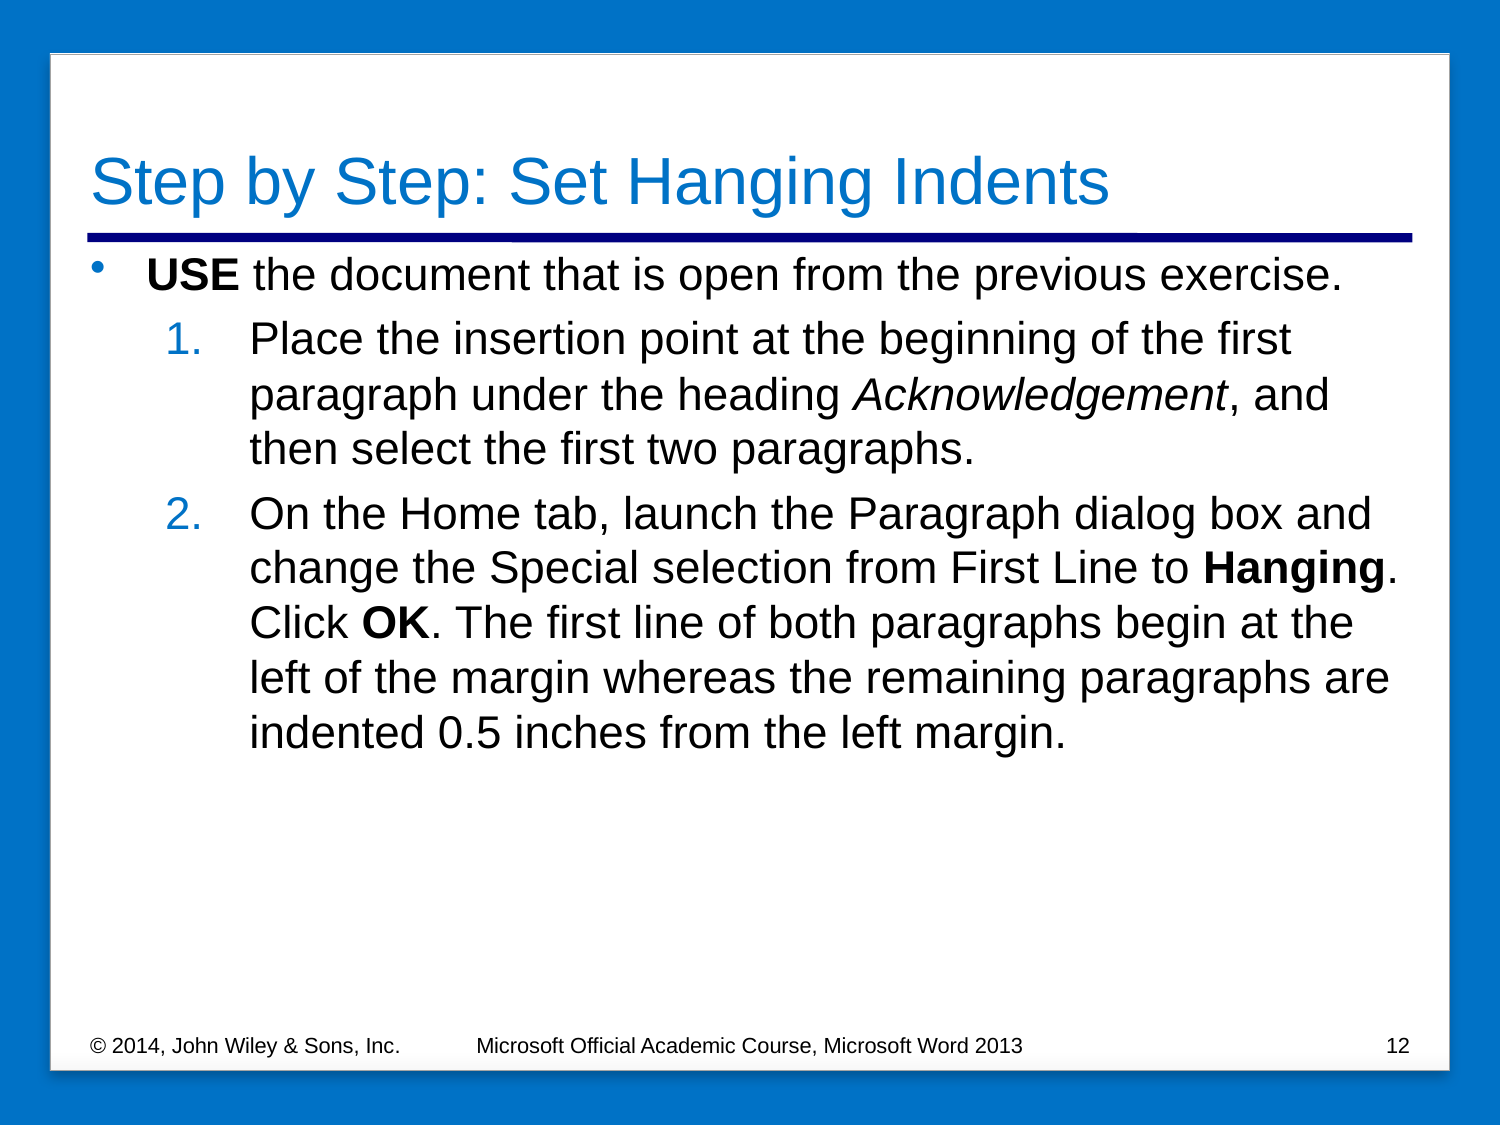

# Step by Step: Set Hanging Indents
USE the document that is open from the previous exercise.
Place the insertion point at the beginning of the first paragraph under the heading Acknowledgement, and then select the first two paragraphs.
On the Home tab, launch the Paragraph dialog box and change the Special selection from First Line to Hanging. Click OK. The first line of both paragraphs begin at the left of the margin whereas the remaining paragraphs are indented 0.5 inches from the left margin.
© 2014, John Wiley & Sons, Inc.
Microsoft Official Academic Course, Microsoft Word 2013
12